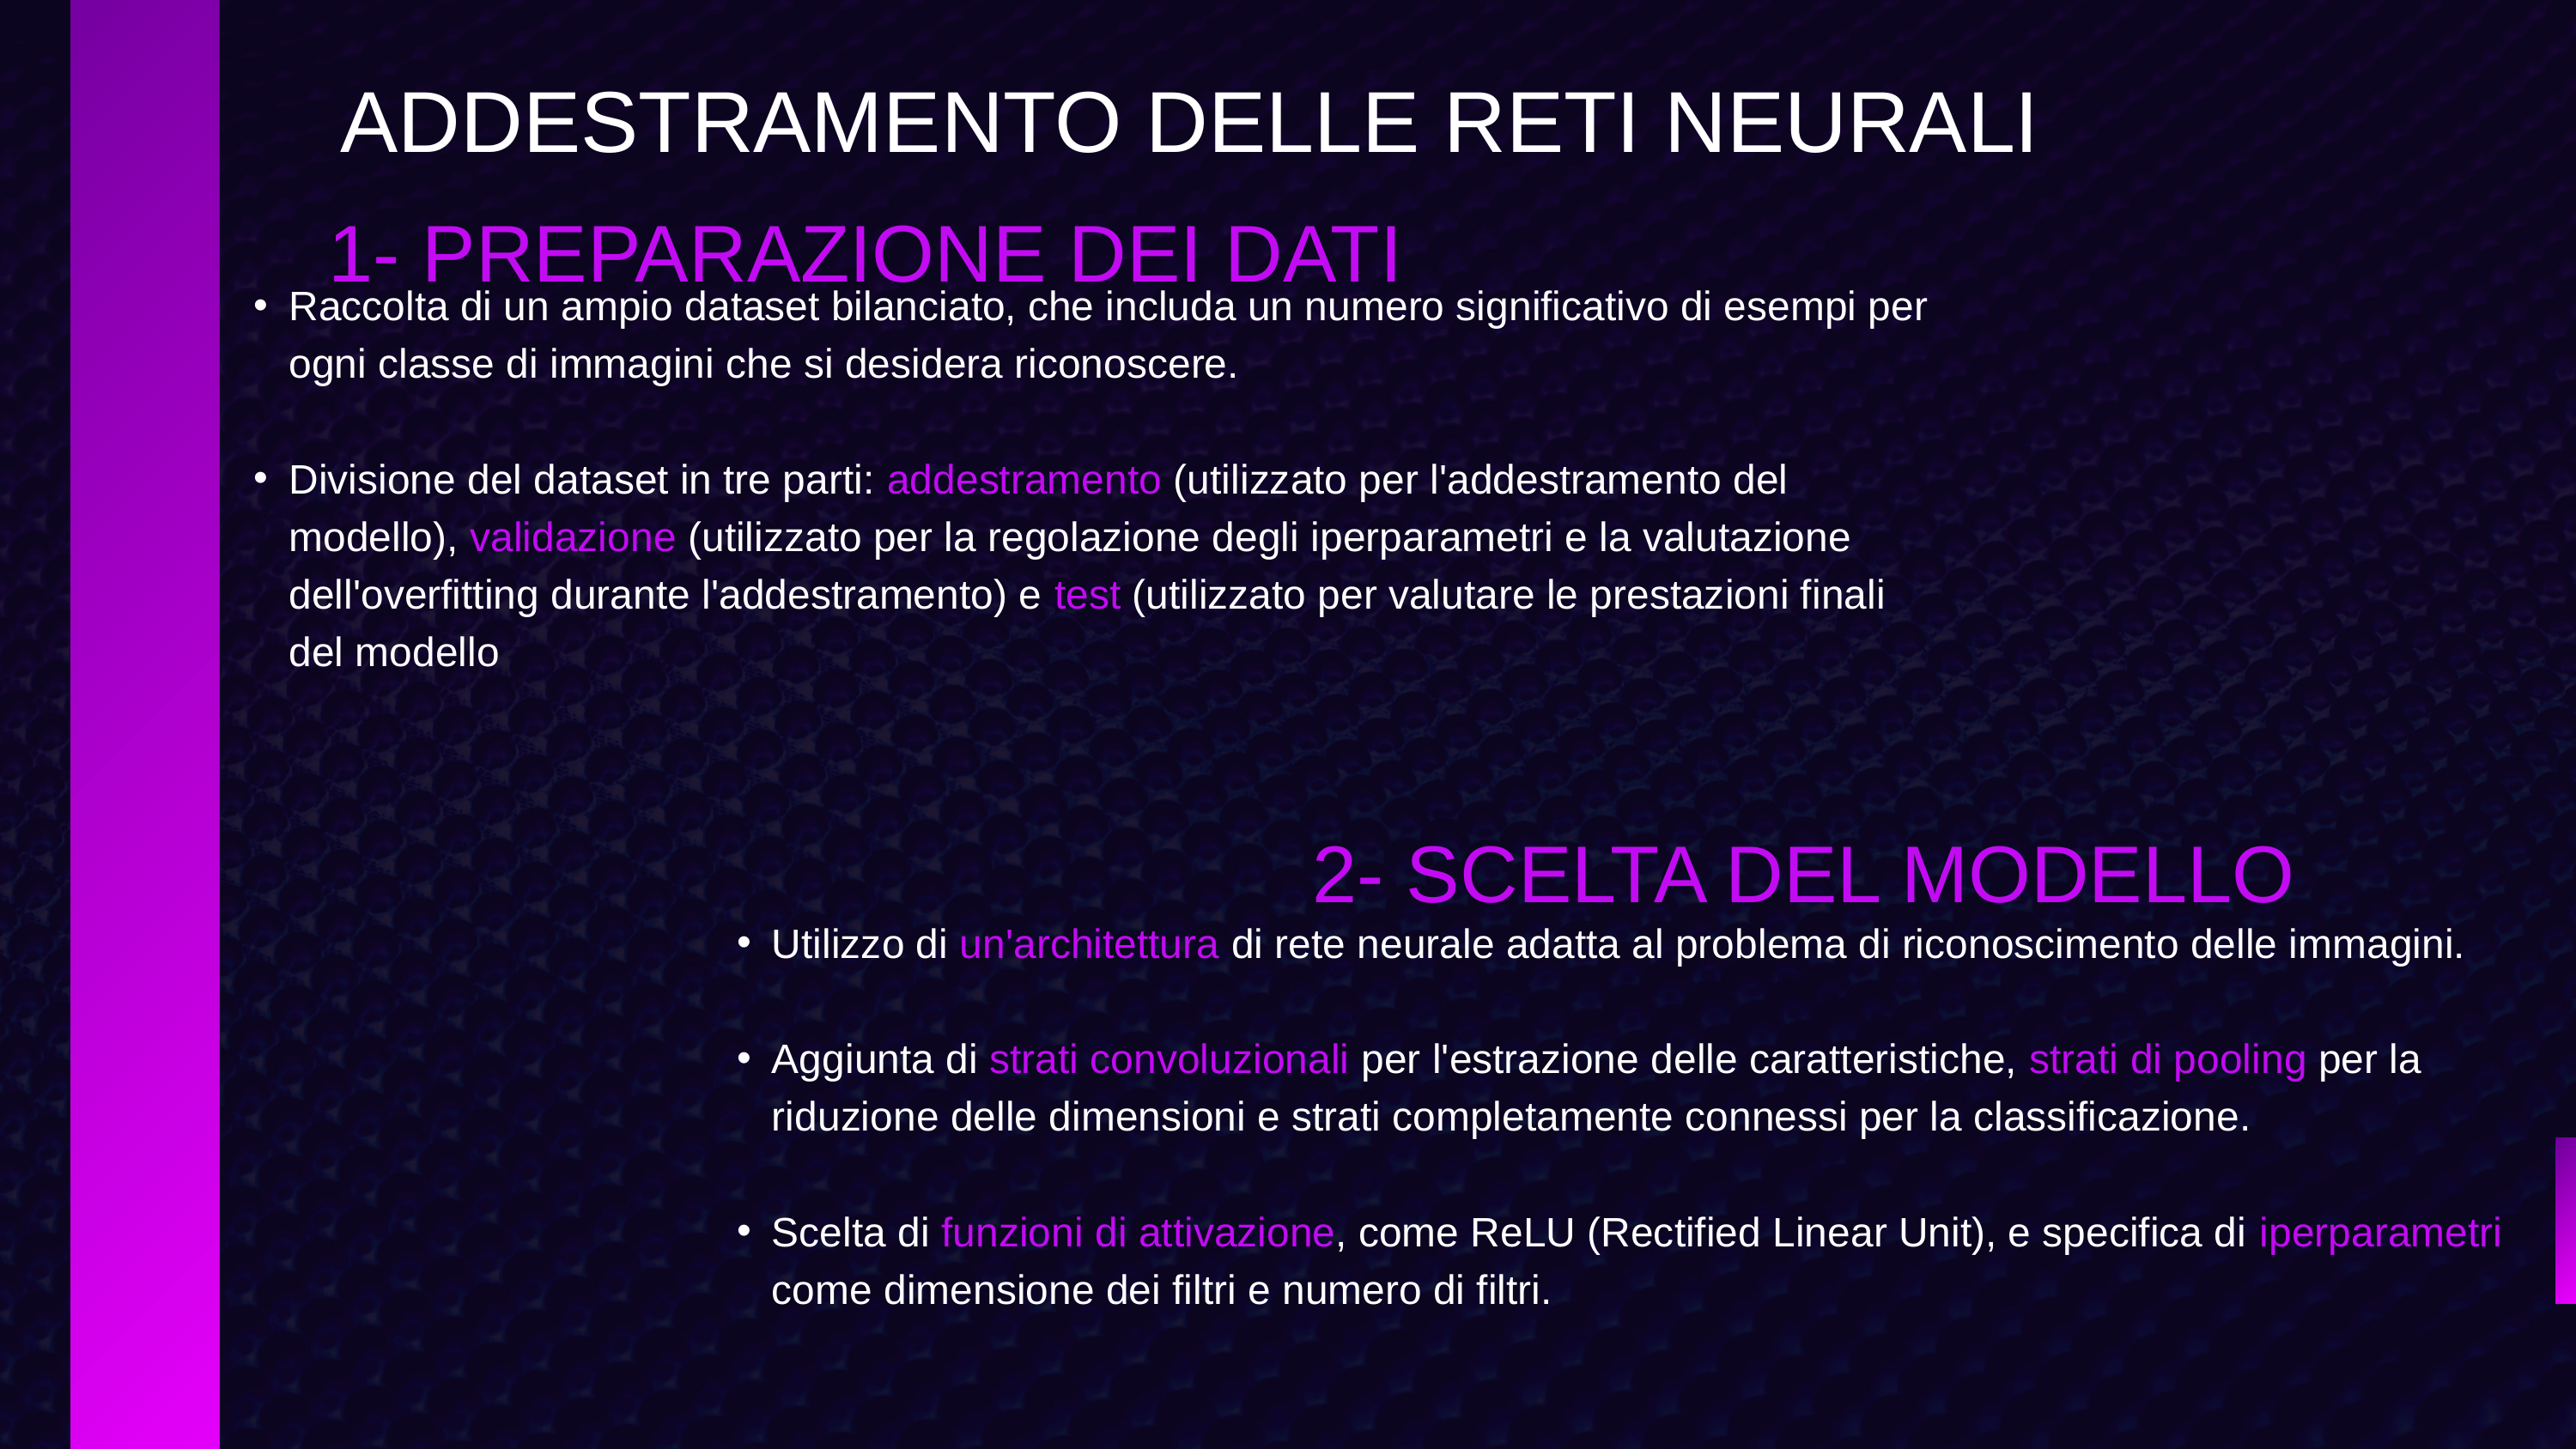

ADDESTRAMENTO DELLE RETI NEURALI
1- PREPARAZIONE DEI DATI

Raccolta di un ampio dataset bilanciato, che includa un numero significativo di esempi per ogni classe di immagini che si desidera riconoscere.

Divisione del dataset in tre parti: addestramento (utilizzato per l'addestramento del modello), validazione (utilizzato per la regolazione degli iperparametri e la valutazione dell'overfitting durante l'addestramento) e test (utilizzato per valutare le prestazioni finali del modello

2- SCELTA DEL MODELLO
Utilizzo di un'architettura di rete neurale adatta al problema di riconoscimento delle immagini.

Aggiunta di strati convoluzionali per l'estrazione delle caratteristiche, strati di pooling per la riduzione delle dimensioni e strati completamente connessi per la classificazione.

Scelta di funzioni di attivazione, come ReLU (Rectified Linear Unit), e specifica di iperparametri come dimensione dei filtri e numero di filtri.